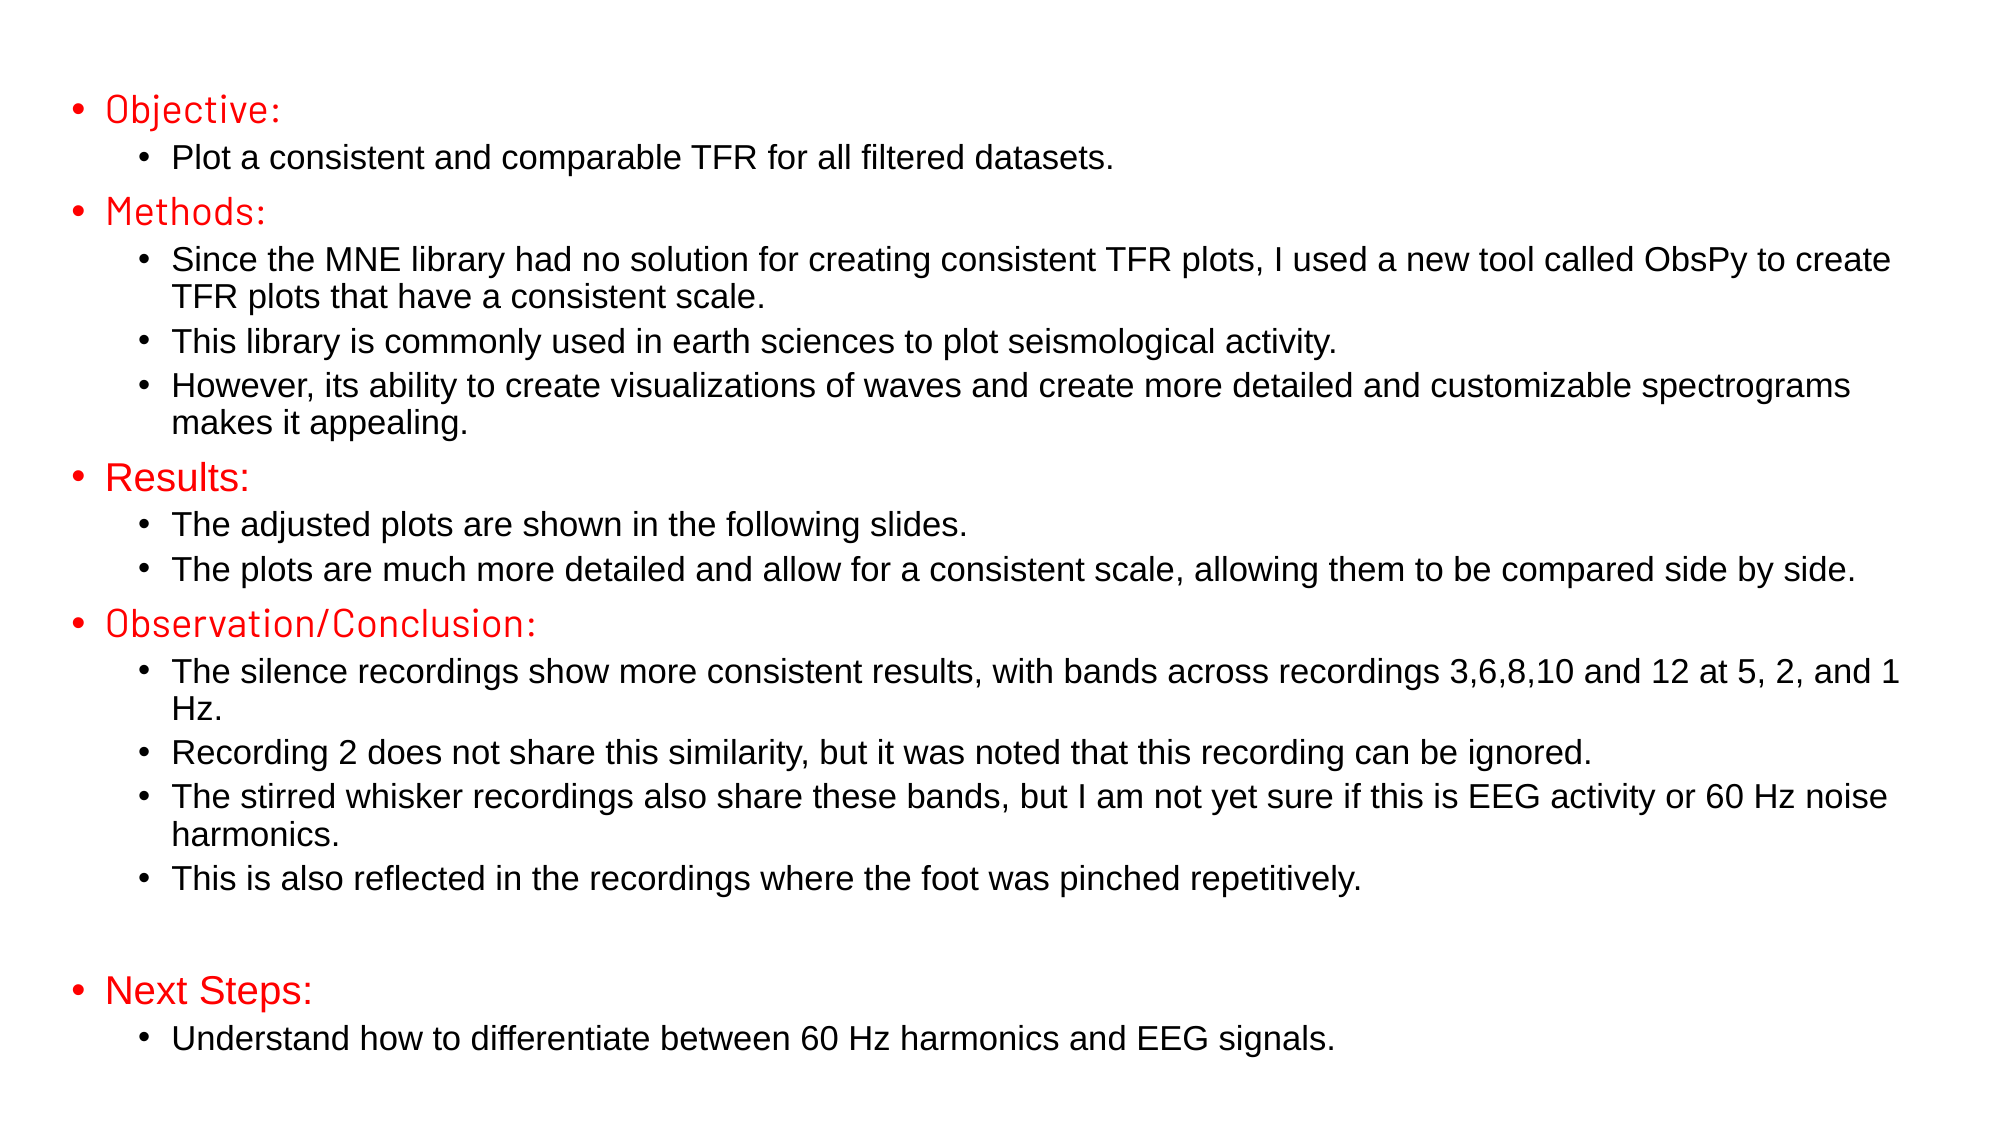

Objective:
Plot a consistent and comparable TFR for all filtered datasets.
Methods:
Since the MNE library had no solution for creating consistent TFR plots, I used a new tool called ObsPy to create TFR plots that have a consistent scale.
This library is commonly used in earth sciences to plot seismological activity.
However, its ability to create visualizations of waves and create more detailed and customizable spectrograms makes it appealing.
Results:
The adjusted plots are shown in the following slides.
The plots are much more detailed and allow for a consistent scale, allowing them to be compared side by side.
Observation/Conclusion:
The silence recordings show more consistent results, with bands across recordings 3,6,8,10 and 12 at 5, 2, and 1 Hz.
Recording 2 does not share this similarity, but it was noted that this recording can be ignored.
The stirred whisker recordings also share these bands, but I am not yet sure if this is EEG activity or 60 Hz noise harmonics.
This is also reflected in the recordings where the foot was pinched repetitively.

Next Steps:
Understand how to differentiate between 60 Hz harmonics and EEG signals.